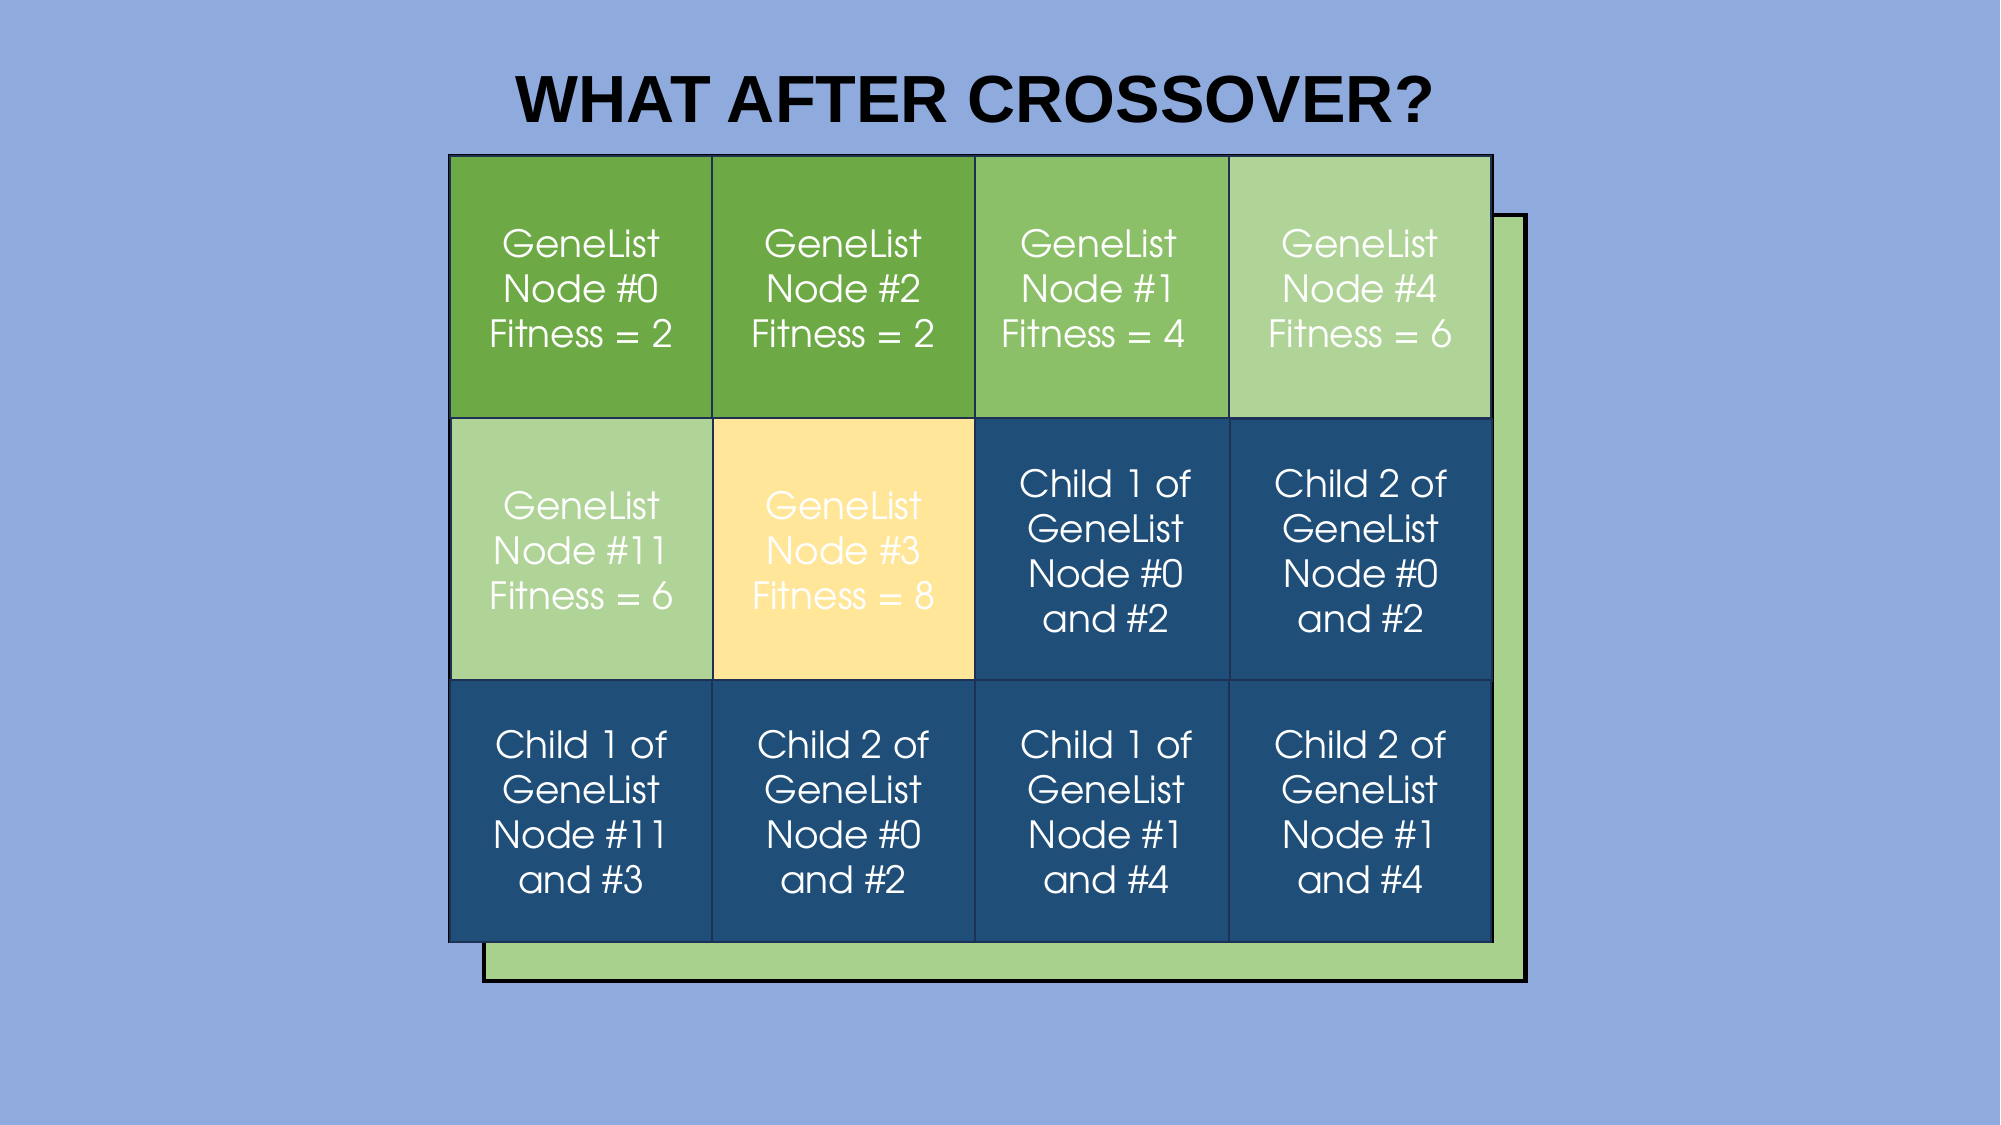

WHAT AFTER CROSSOVER?
GeneList Node #4
Fitness = 6
GeneList Node #2
Fitness = 2
GeneList Node #1
Fitness = 4

GeneList Node #0
Fitness = 2

GeneList Node #11
Fitness = 6
GeneList Node #3
Fitness = 8
Child 1 of
GeneList Node #0 and #2
Child 2 of
GeneList Node #0 and #2
Child 2 of
GeneList Node #1 and #4
Child 1 of
GeneList Node #1 and #4
Child 2 of
GeneList Node #0 and #2
Child 1 of
GeneList Node #11 and #3